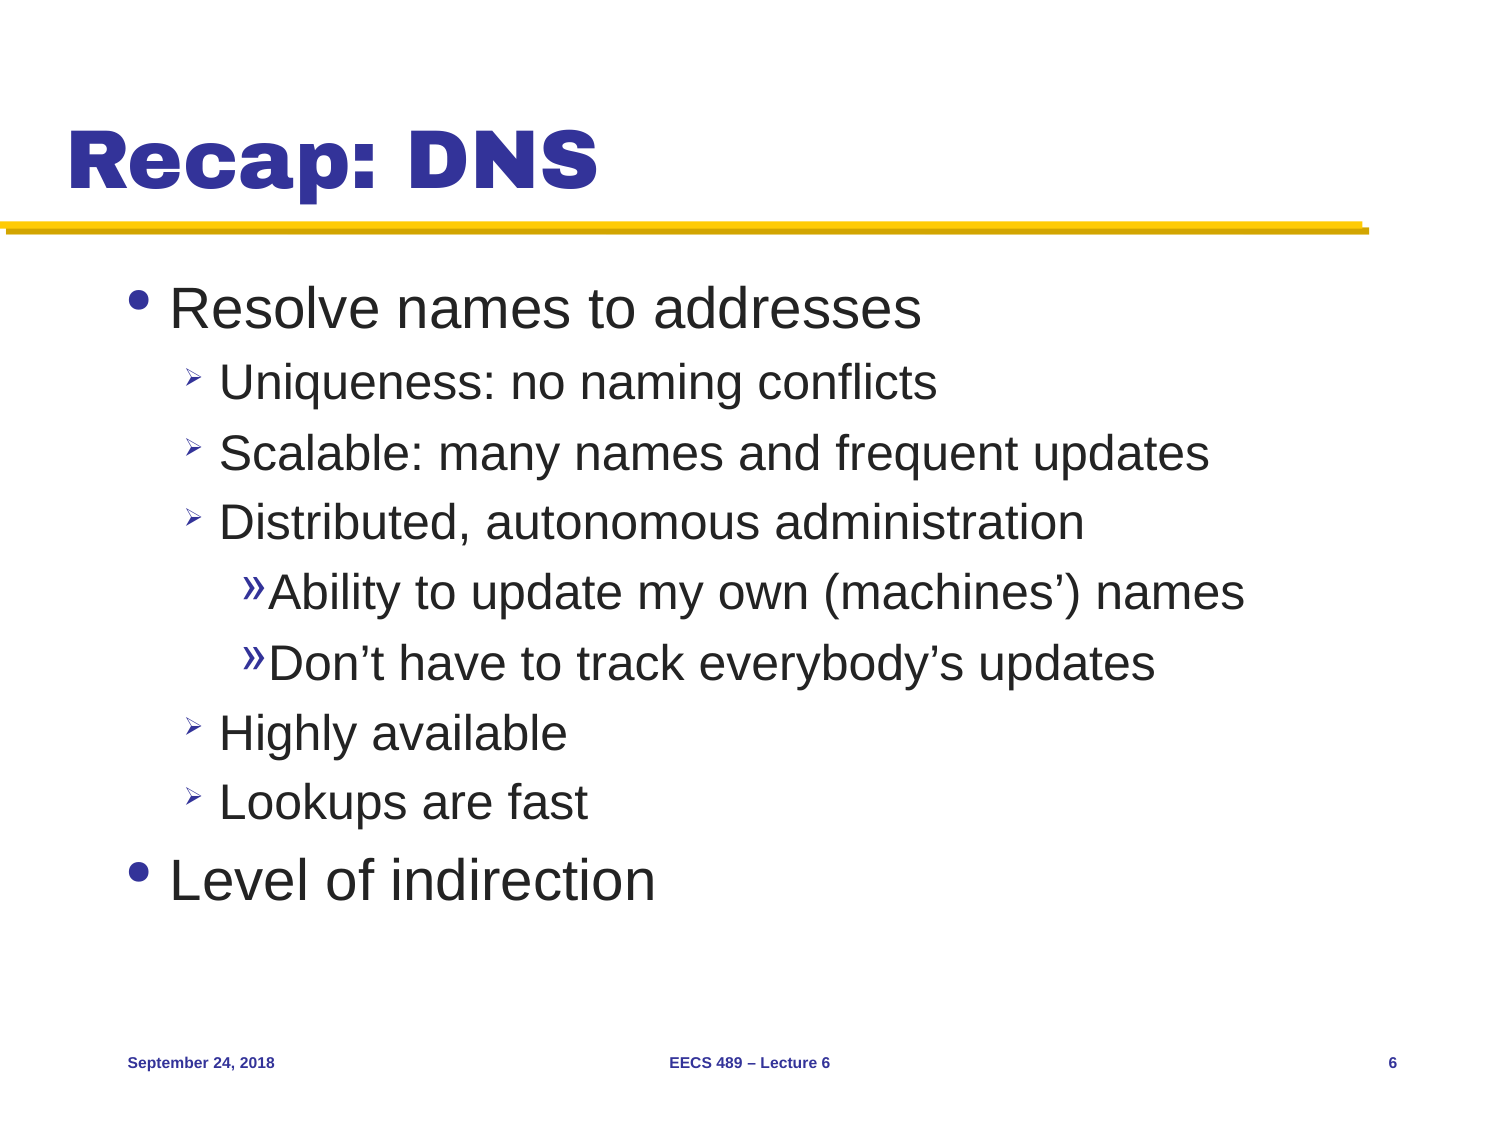

# Recap: DNS
Resolve names to addresses
Uniqueness: no naming conflicts
Scalable: many names and frequent updates
Distributed, autonomous administration
Ability to update my own (machines’) names
Don’t have to track everybody’s updates
Highly available
Lookups are fast
Level of indirection
September 24, 2018
EECS 489 – Lecture 6
6